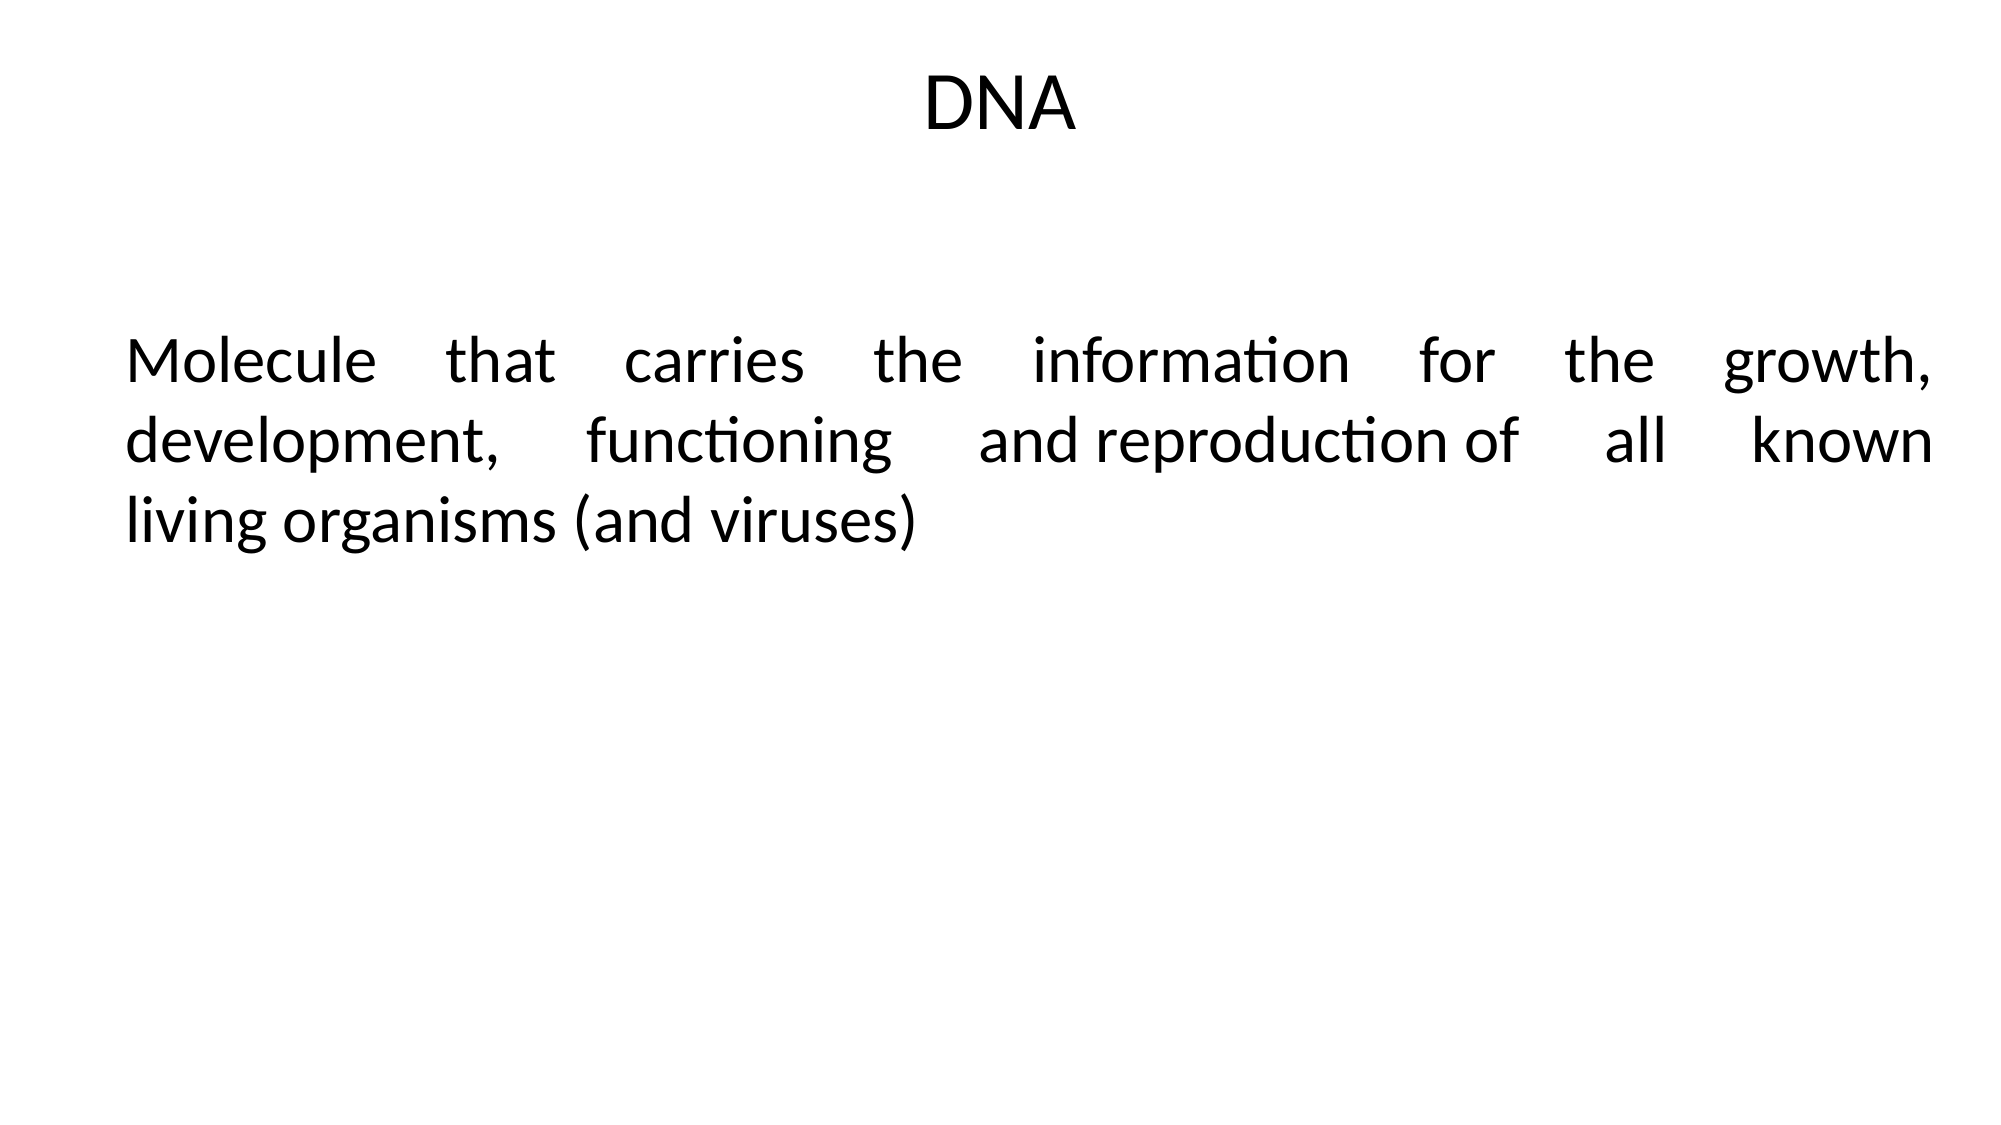

DNA
Molecule that carries the information for the growth, development, functioning and reproduction of all known living organisms (and viruses)